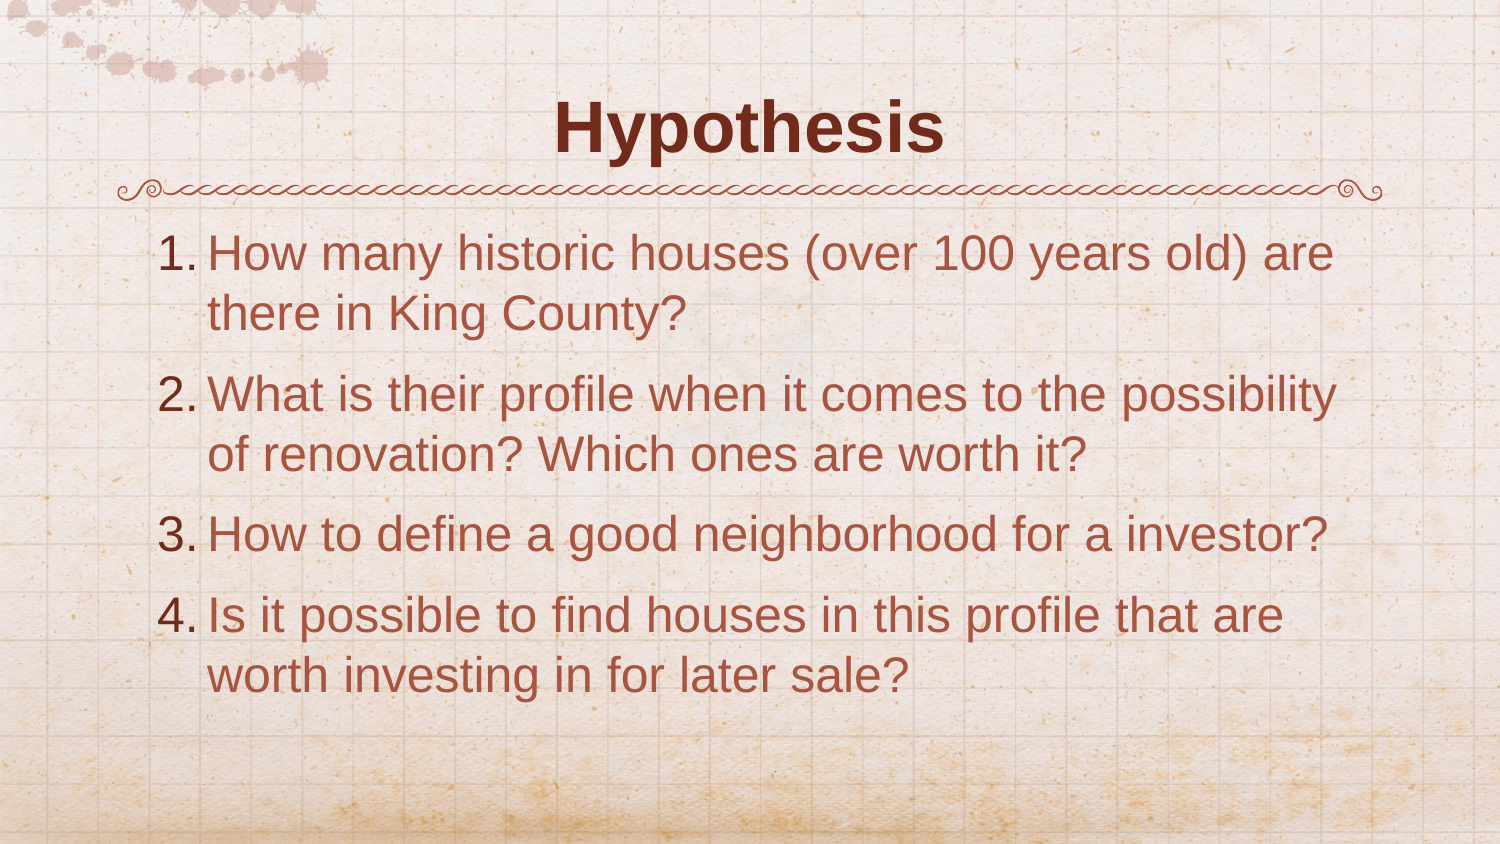

# Hypothesis
How many historic houses (over 100 years old) are there in King County?
What is their profile when it comes to the possibility of renovation? Which ones are worth it?
How to define a good neighborhood for a investor?
Is it possible to find houses in this profile that are worth investing in for later sale?